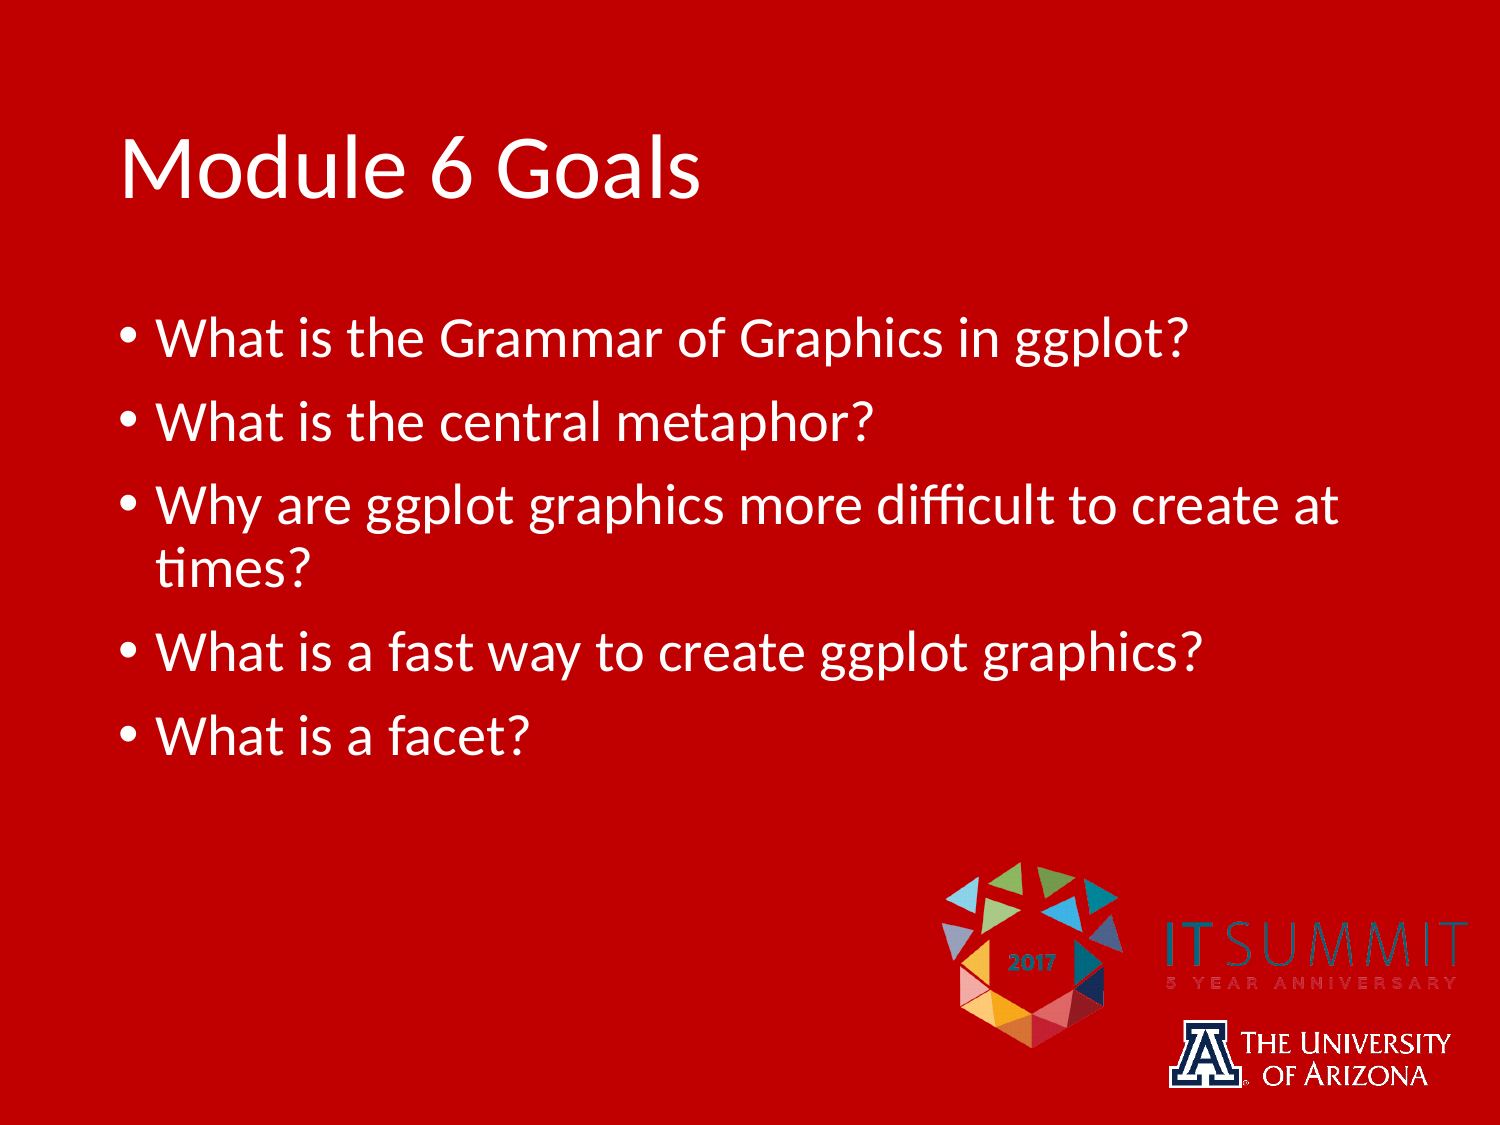

# Module 6 Goals
What is the Grammar of Graphics in ggplot?
What is the central metaphor?
Why are ggplot graphics more difficult to create at times?
What is a fast way to create ggplot graphics?
What is a facet?